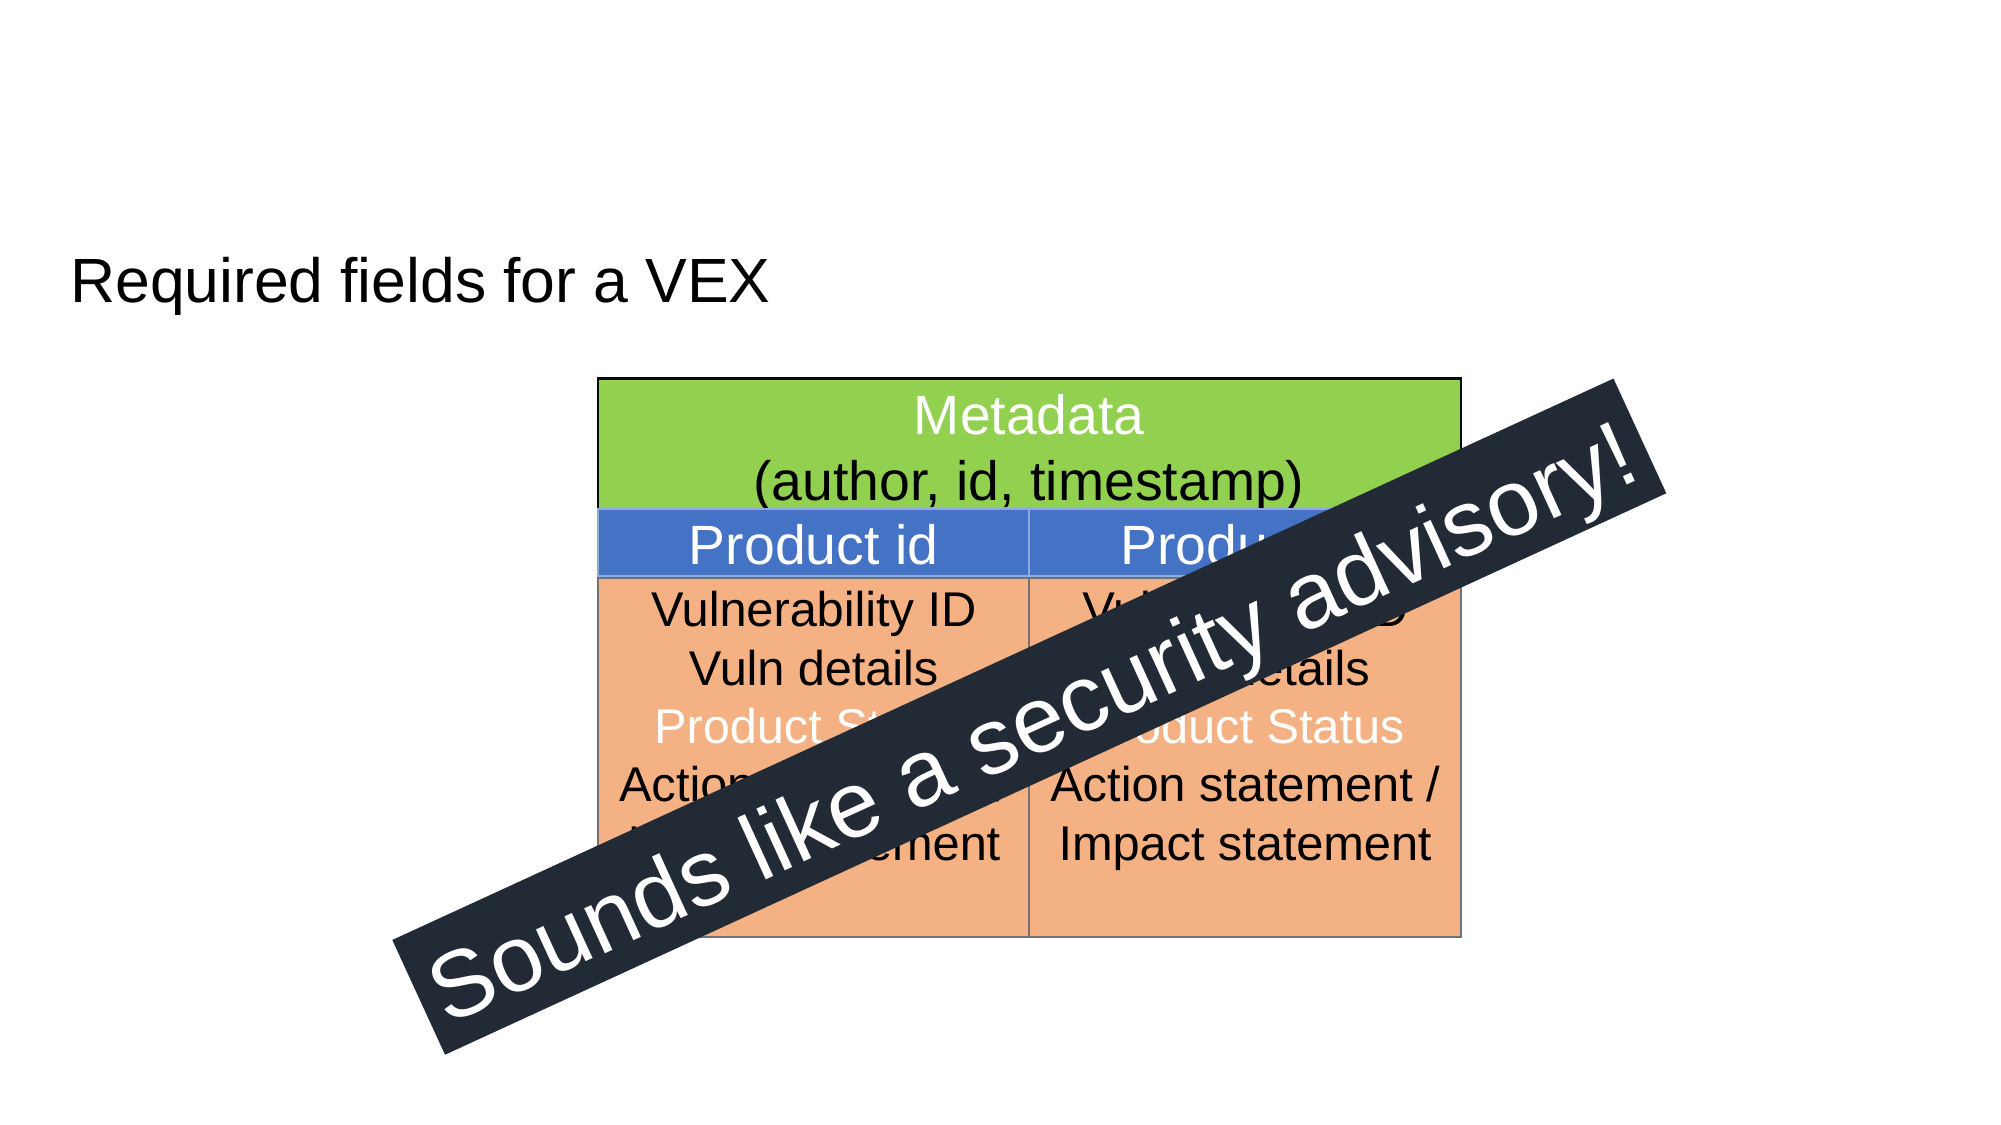

Required fields for a VEX

Metadata
(author, id, timestamp)
Product id
Product id
Vulnerability ID
Vuln details
Product Status
Action statement / Impact statement

Vulnerability ID
Vuln details
Product Status
Action statement / Impact statement

Sounds like a security advisory!